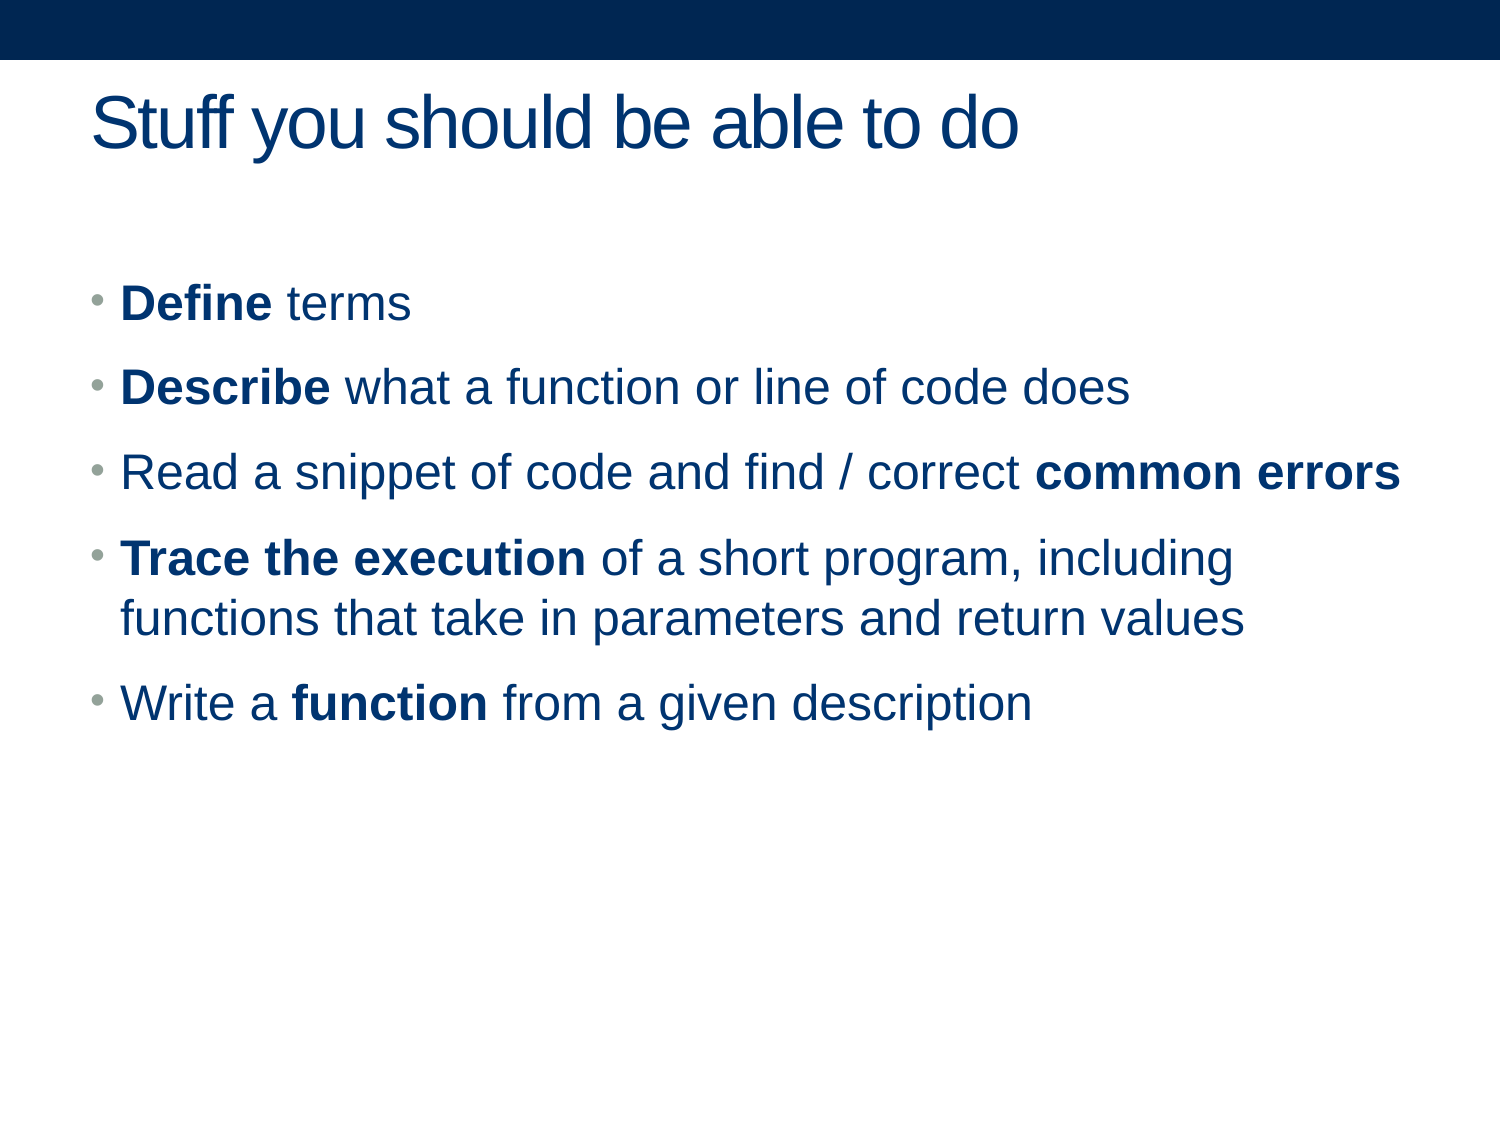

# Stuff you should be able to do
Define terms
Describe what a function or line of code does
Read a snippet of code and find / correct common errors
Trace the execution of a short program, including functions that take in parameters and return values
Write a function from a given description